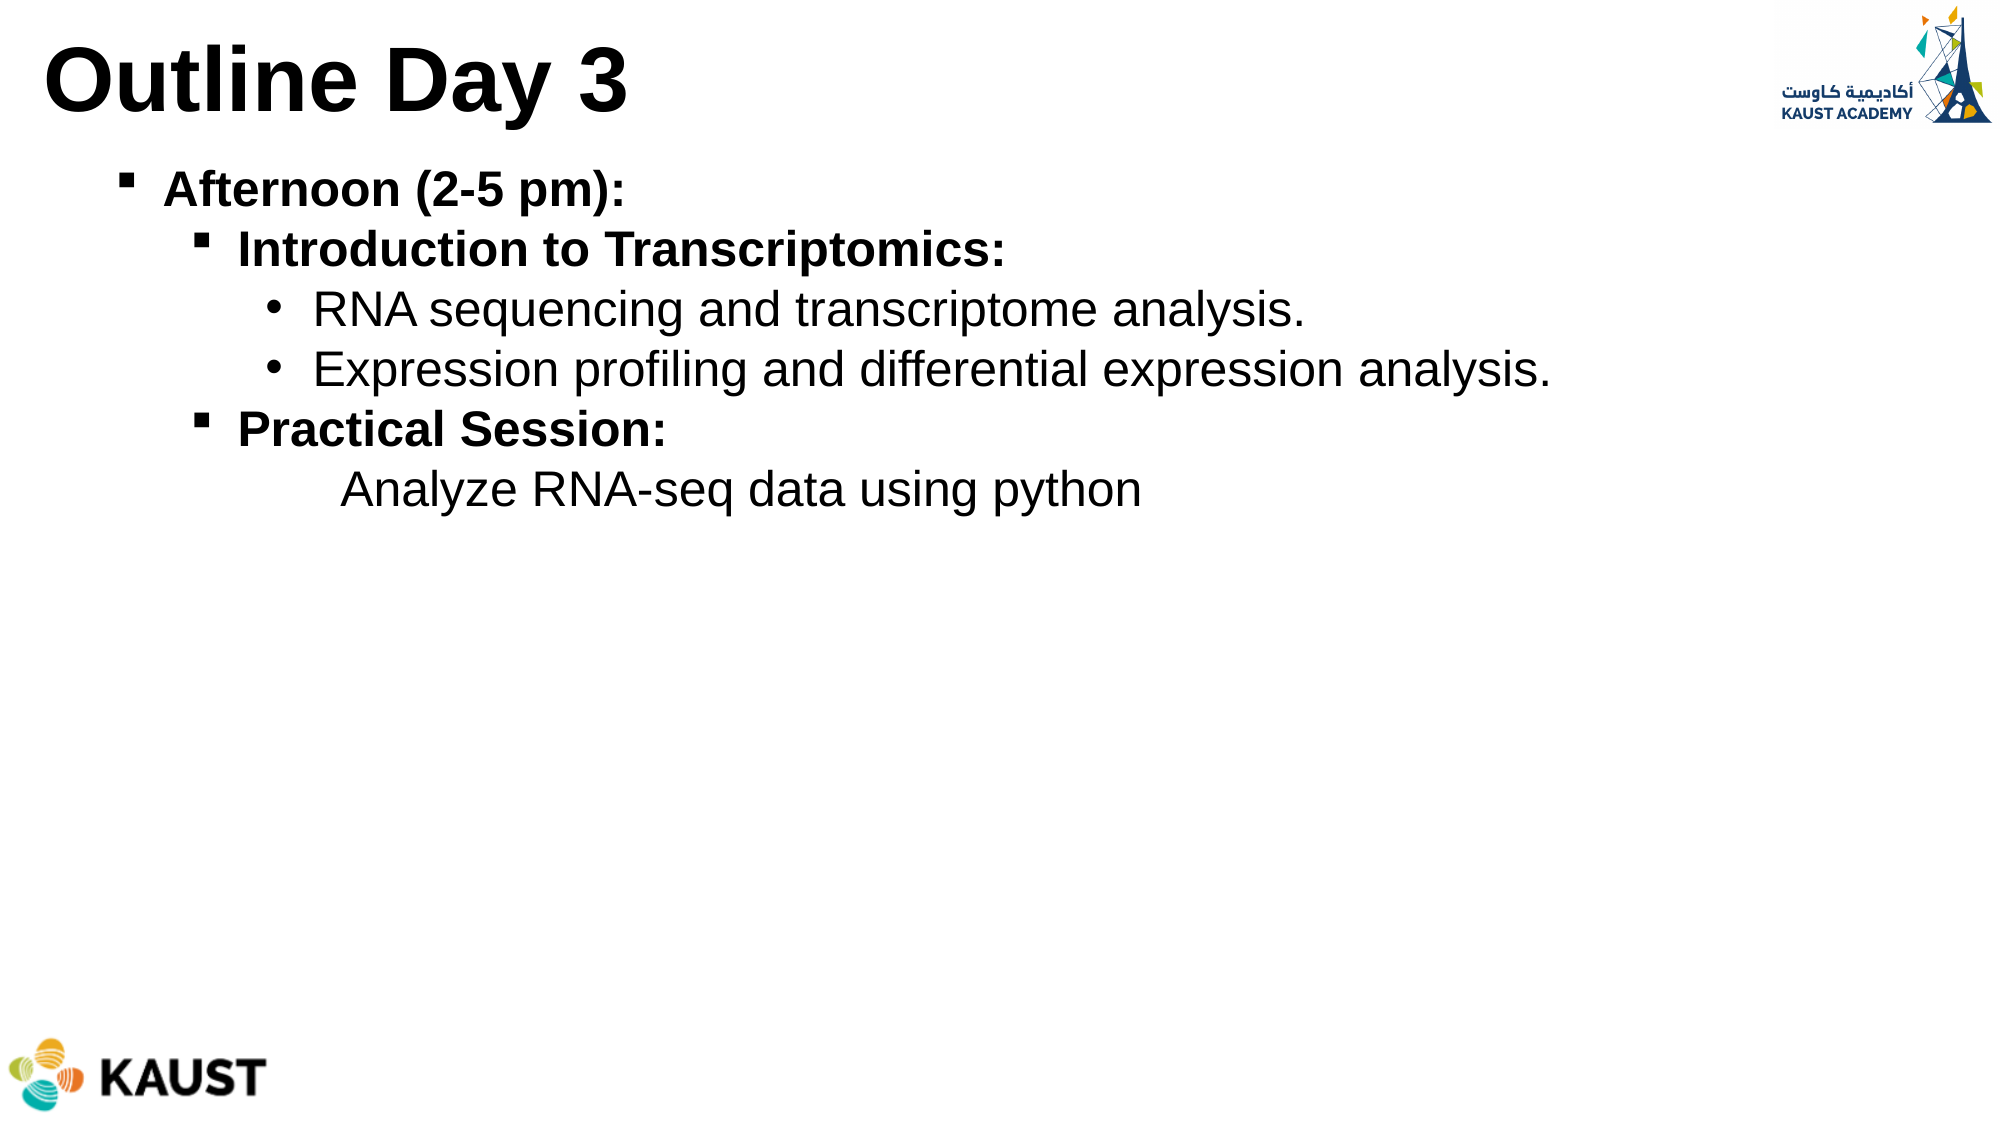

Outline Day 3
Afternoon (2-5 pm):
Introduction to Transcriptomics:
RNA sequencing and transcriptome analysis.
Expression profiling and differential expression analysis.
Practical Session:
	Analyze RNA-seq data using python